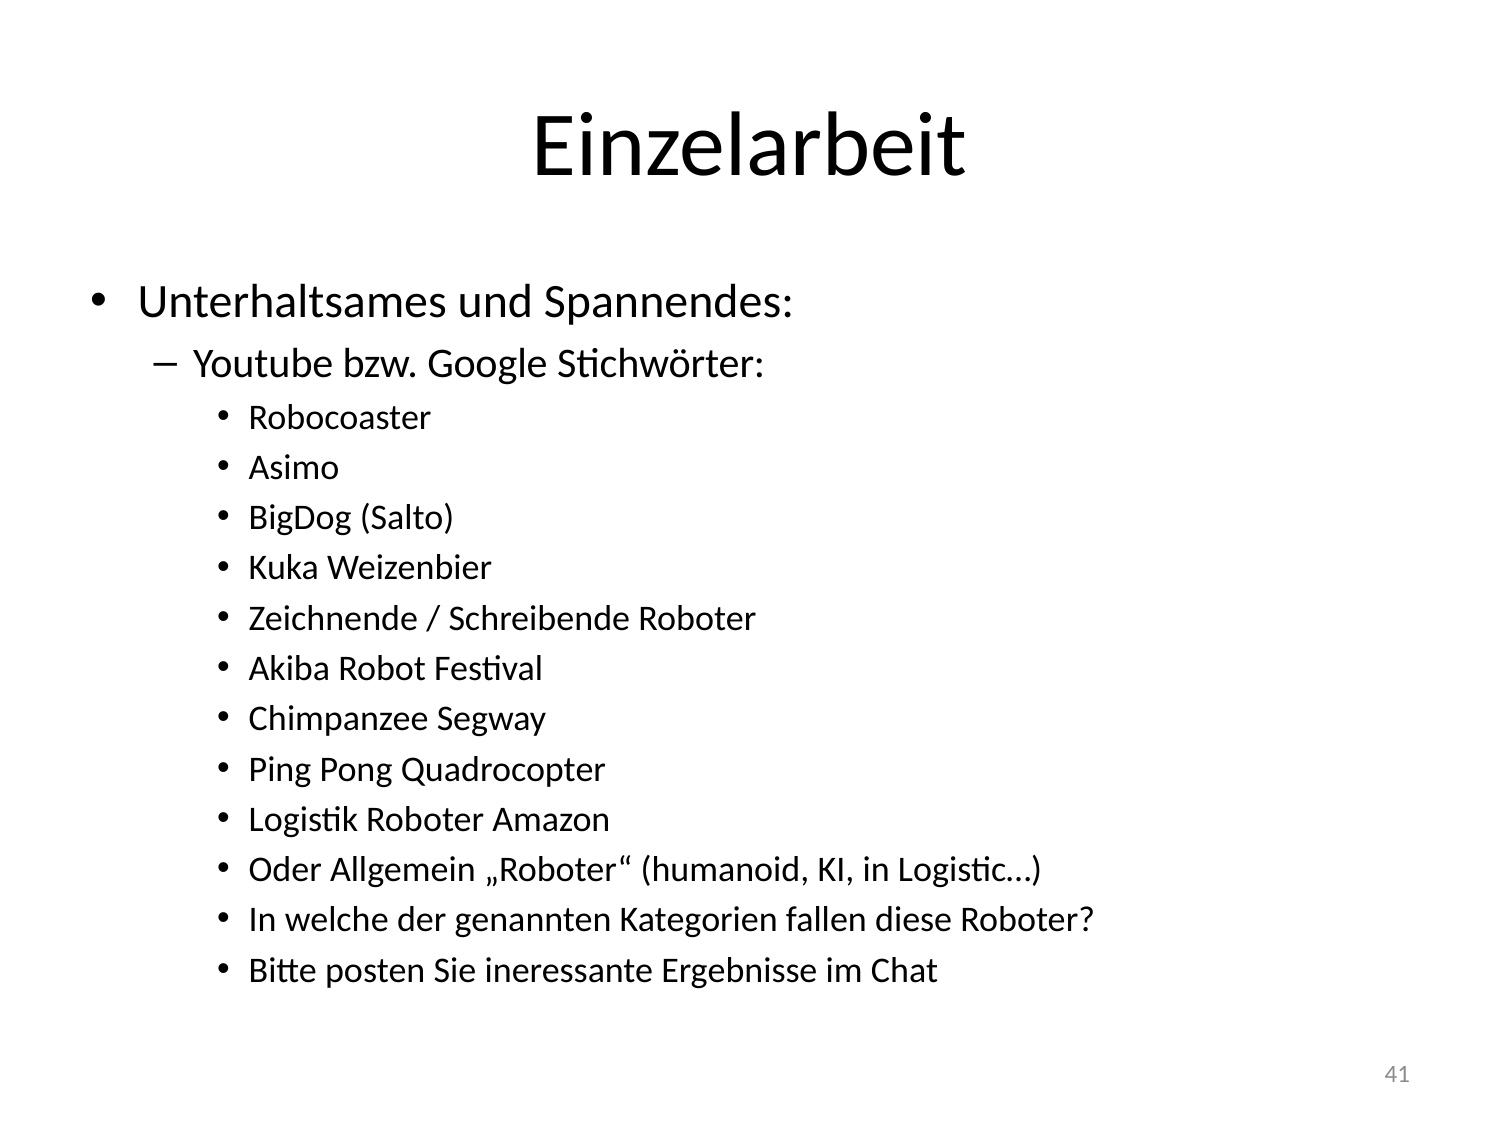

# Einzelarbeit
Unterhaltsames und Spannendes:
Youtube bzw. Google Stichwörter:
Robocoaster
Asimo
BigDog (Salto)
Kuka Weizenbier
Zeichnende / Schreibende Roboter
Akiba Robot Festival
Chimpanzee Segway
Ping Pong Quadrocopter
Logistik Roboter Amazon
Oder Allgemein „Roboter“ (humanoid, KI, in Logistic…)
In welche der genannten Kategorien fallen diese Roboter?
Bitte posten Sie ineressante Ergebnisse im Chat
41